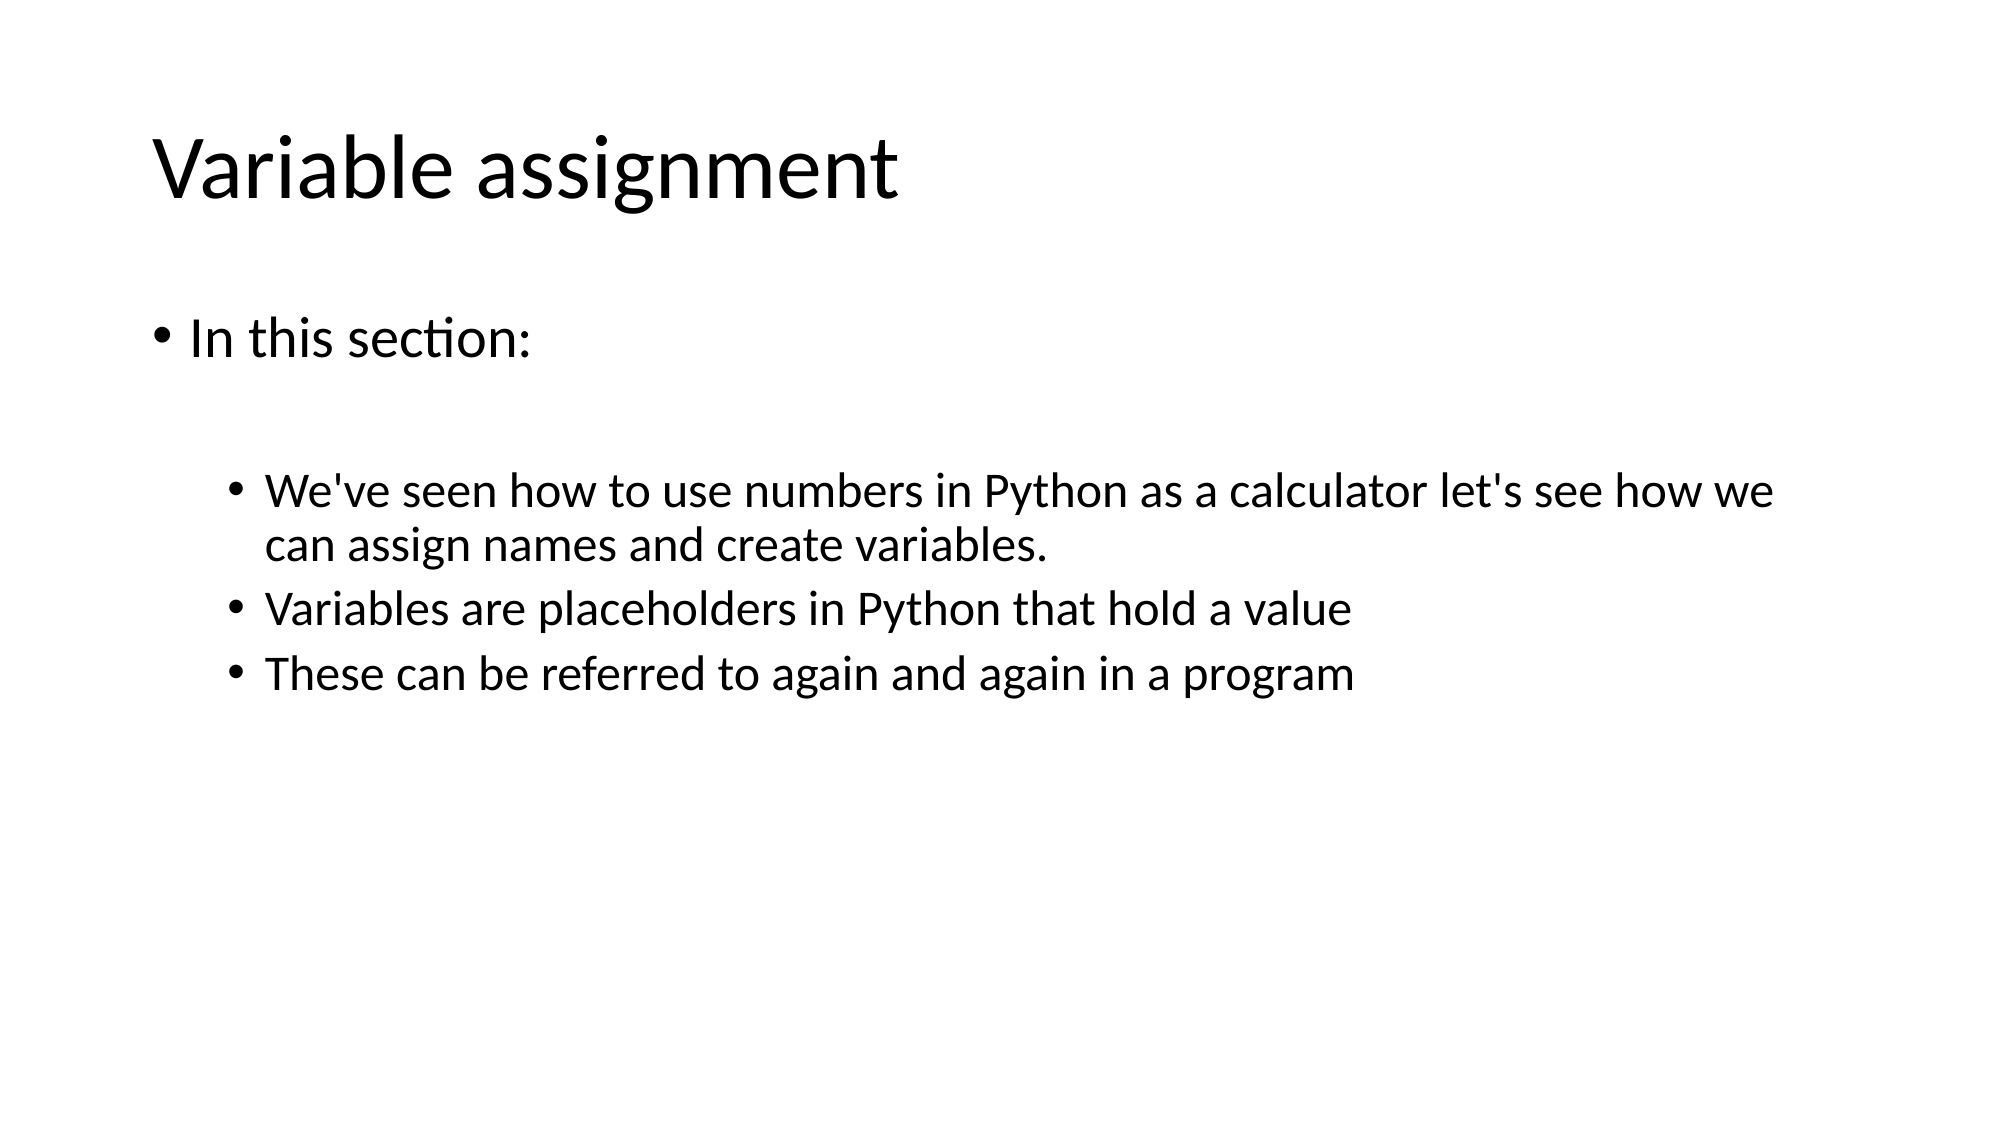

# Variable assignment
In this section:

We've seen how to use numbers in Python as a calculator let's see how we can assign names and create variables.
Variables are placeholders in Python that hold a value
These can be referred to again and again in a program